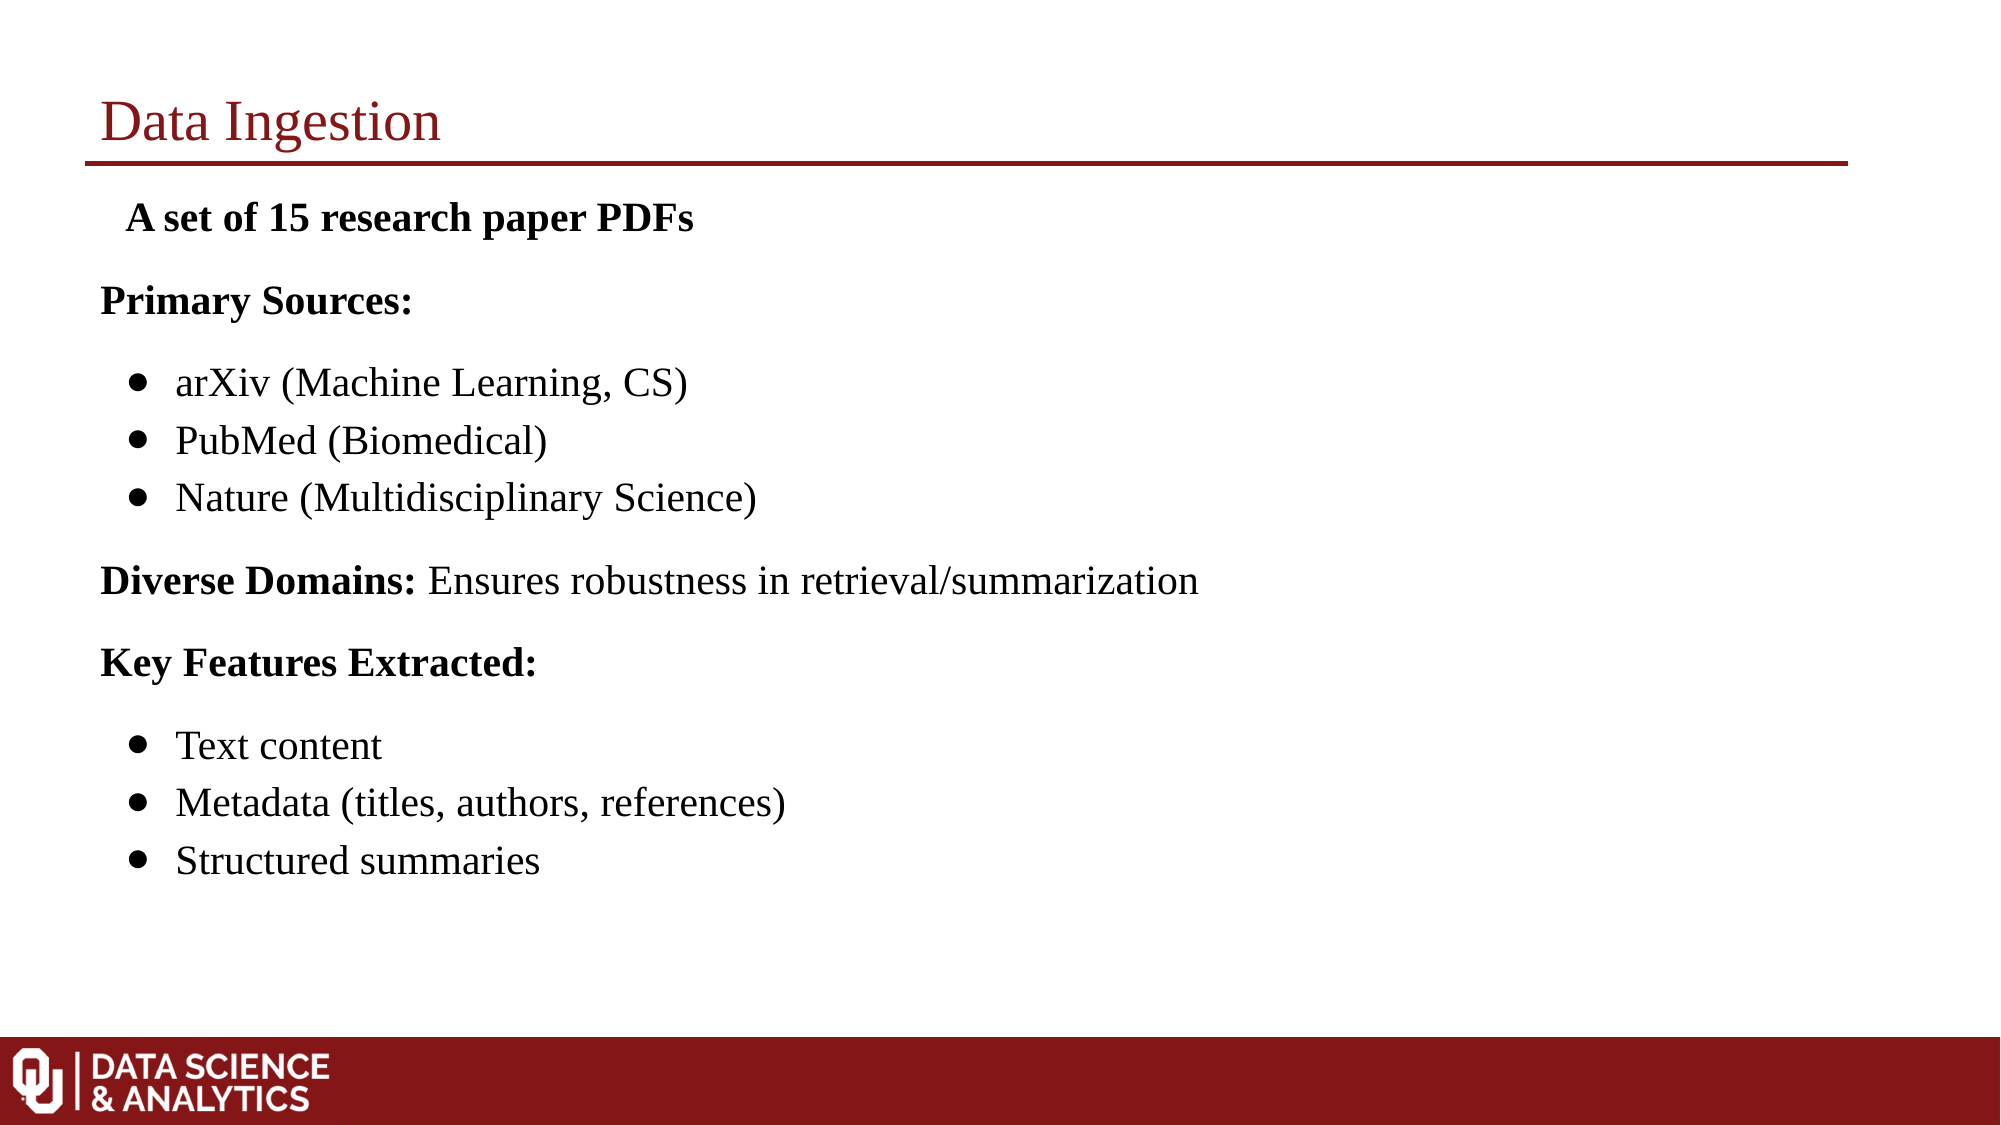

Data Ingestion
A set of 15 research paper PDFs
Primary Sources:
arXiv (Machine Learning, CS)
PubMed (Biomedical)
Nature (Multidisciplinary Science)
Diverse Domains: Ensures robustness in retrieval/summarization
Key Features Extracted:
Text content
Metadata (titles, authors, references)
Structured summaries